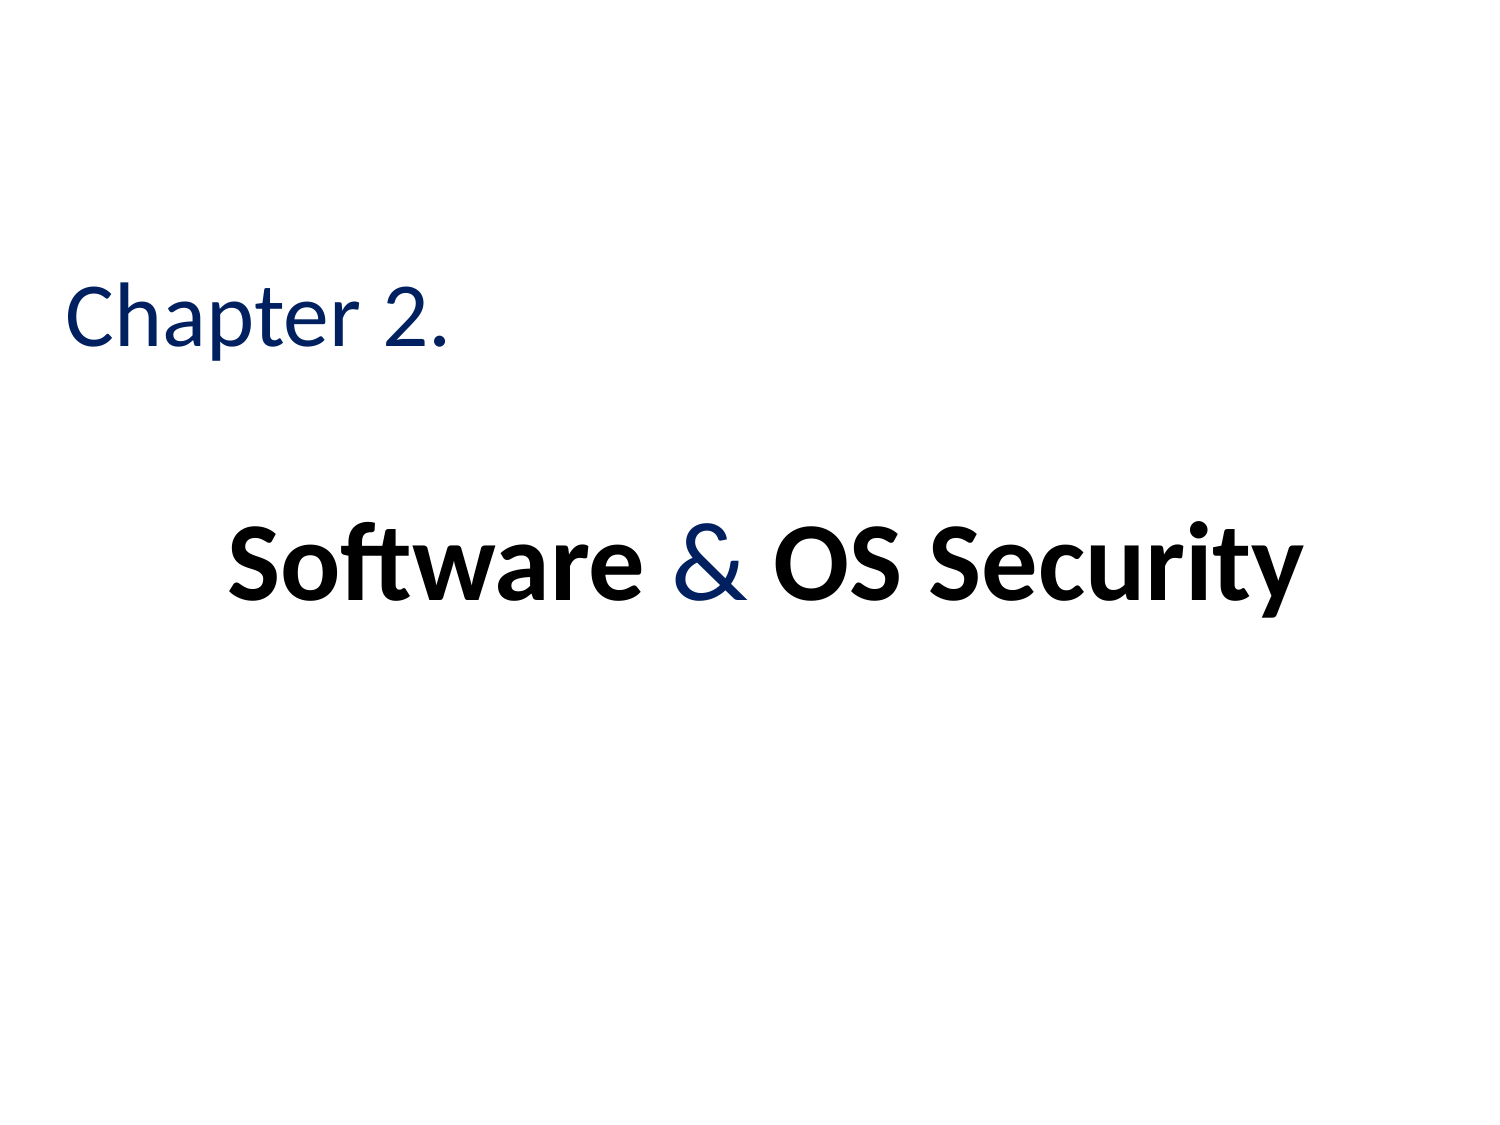

# Chapter 2.
Software & OS Security